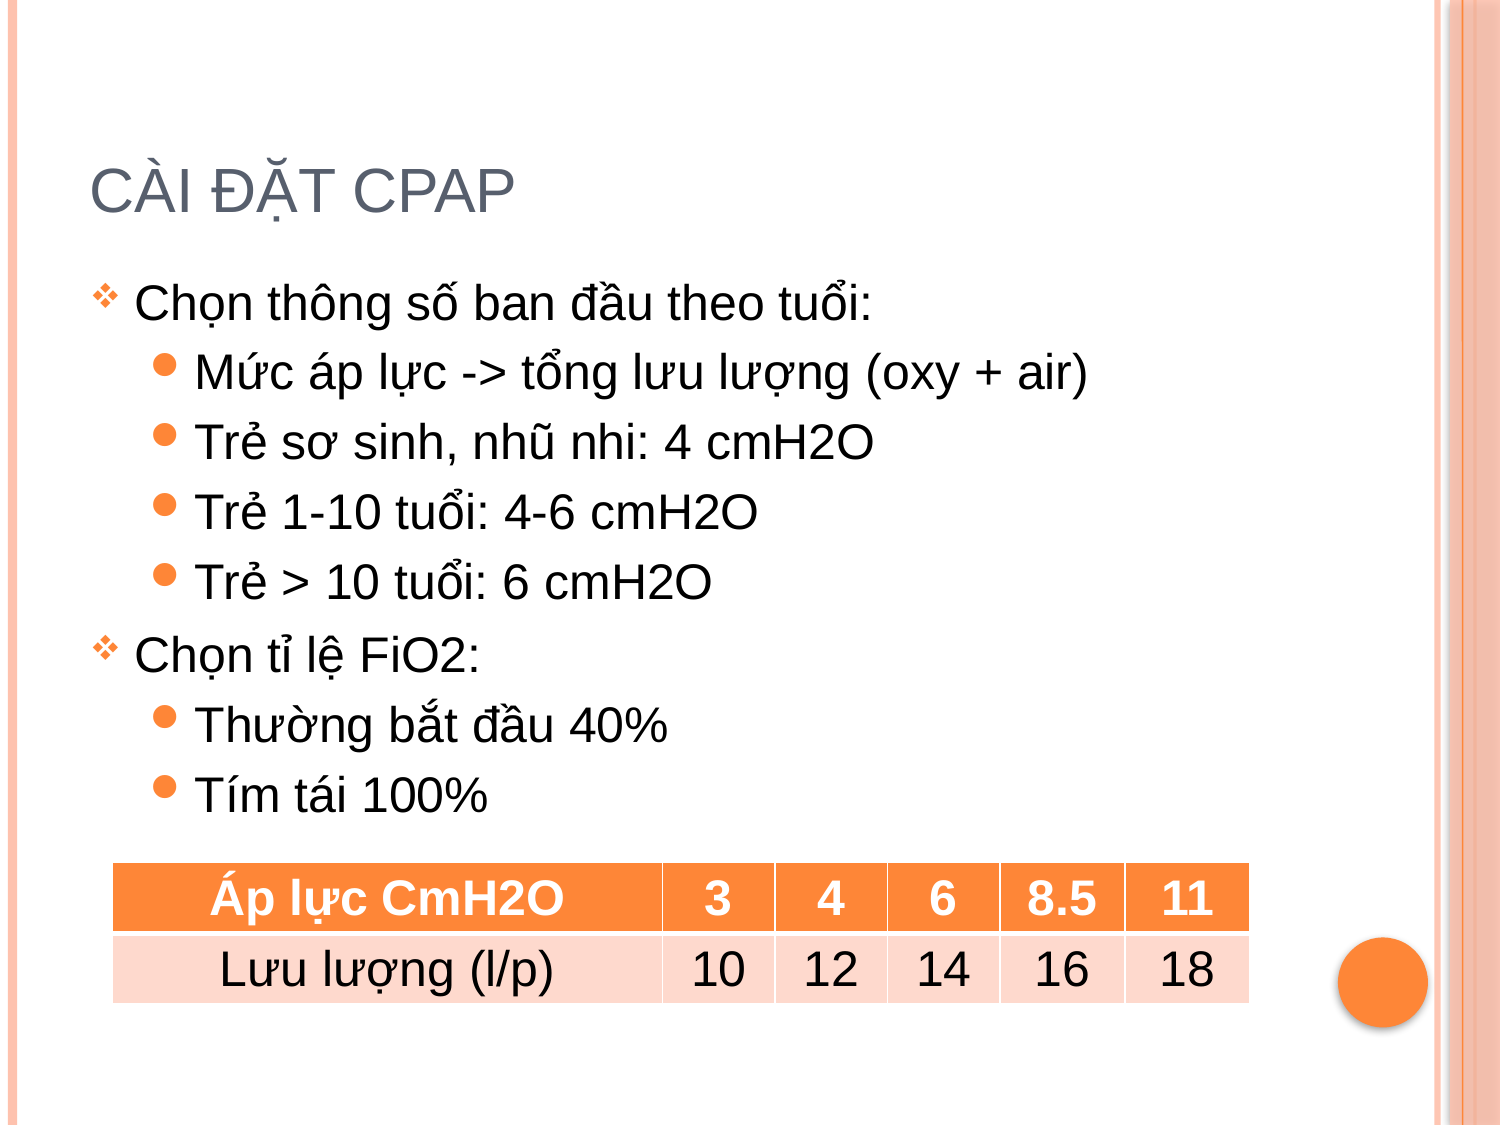

# cài đặt cpap
Chọn thông số ban đầu theo tuổi:
Mức áp lực -> tổng lưu lượng (oxy + air)
Trẻ sơ sinh, nhũ nhi: 4 cmH2O
Trẻ 1-10 tuổi: 4-6 cmH2O
Trẻ > 10 tuổi: 6 cmH2O
Chọn tỉ lệ FiO2:
Thường bắt đầu 40%
Tím tái 100%
| Áp lực CmH2O | 3 | 4 | 6 | 8.5 | 11 |
| --- | --- | --- | --- | --- | --- |
| Lưu lượng (l/p) | 10 | 12 | 14 | 16 | 18 |